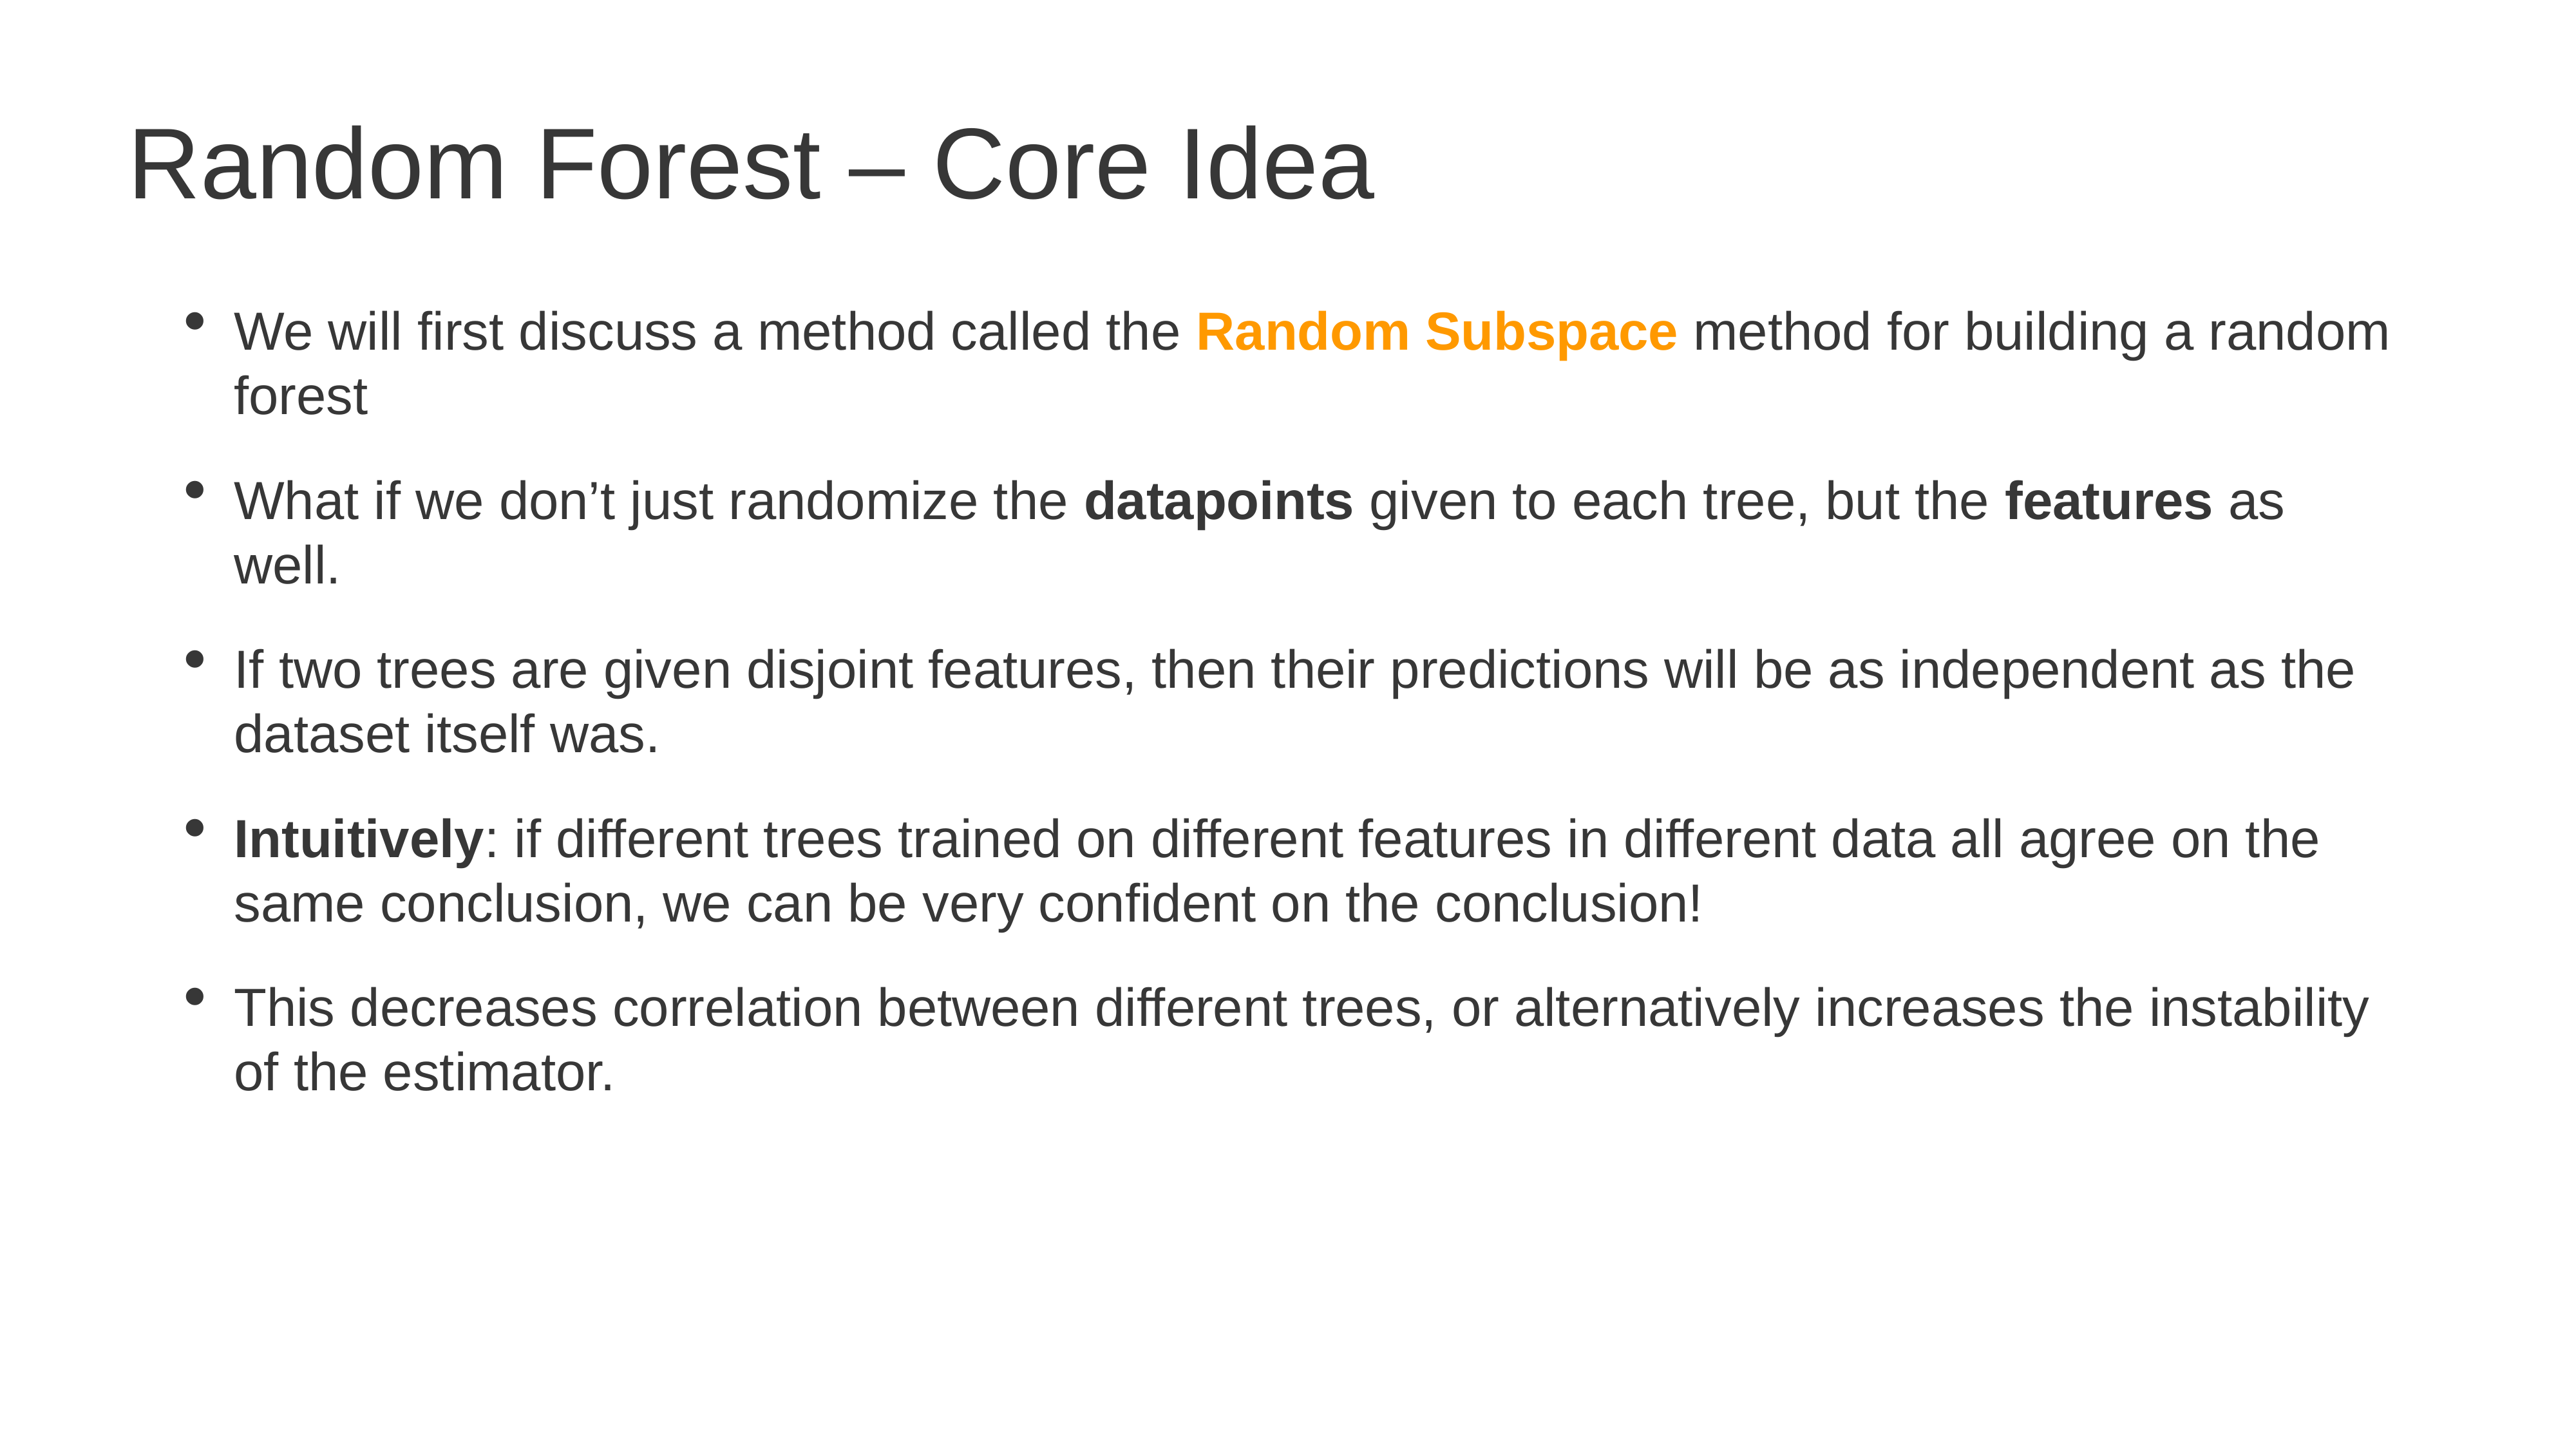

# Random Forest – Core Idea
We will first discuss a method called the Random Subspace method for building a random forest
What if we don’t just randomize the datapoints given to each tree, but the features as well.
If two trees are given disjoint features, then their predictions will be as independent as the dataset itself was.
Intuitively: if different trees trained on different features in different data all agree on the same conclusion, we can be very confident on the conclusion!
This decreases correlation between different trees, or alternatively increases the instability of the estimator.